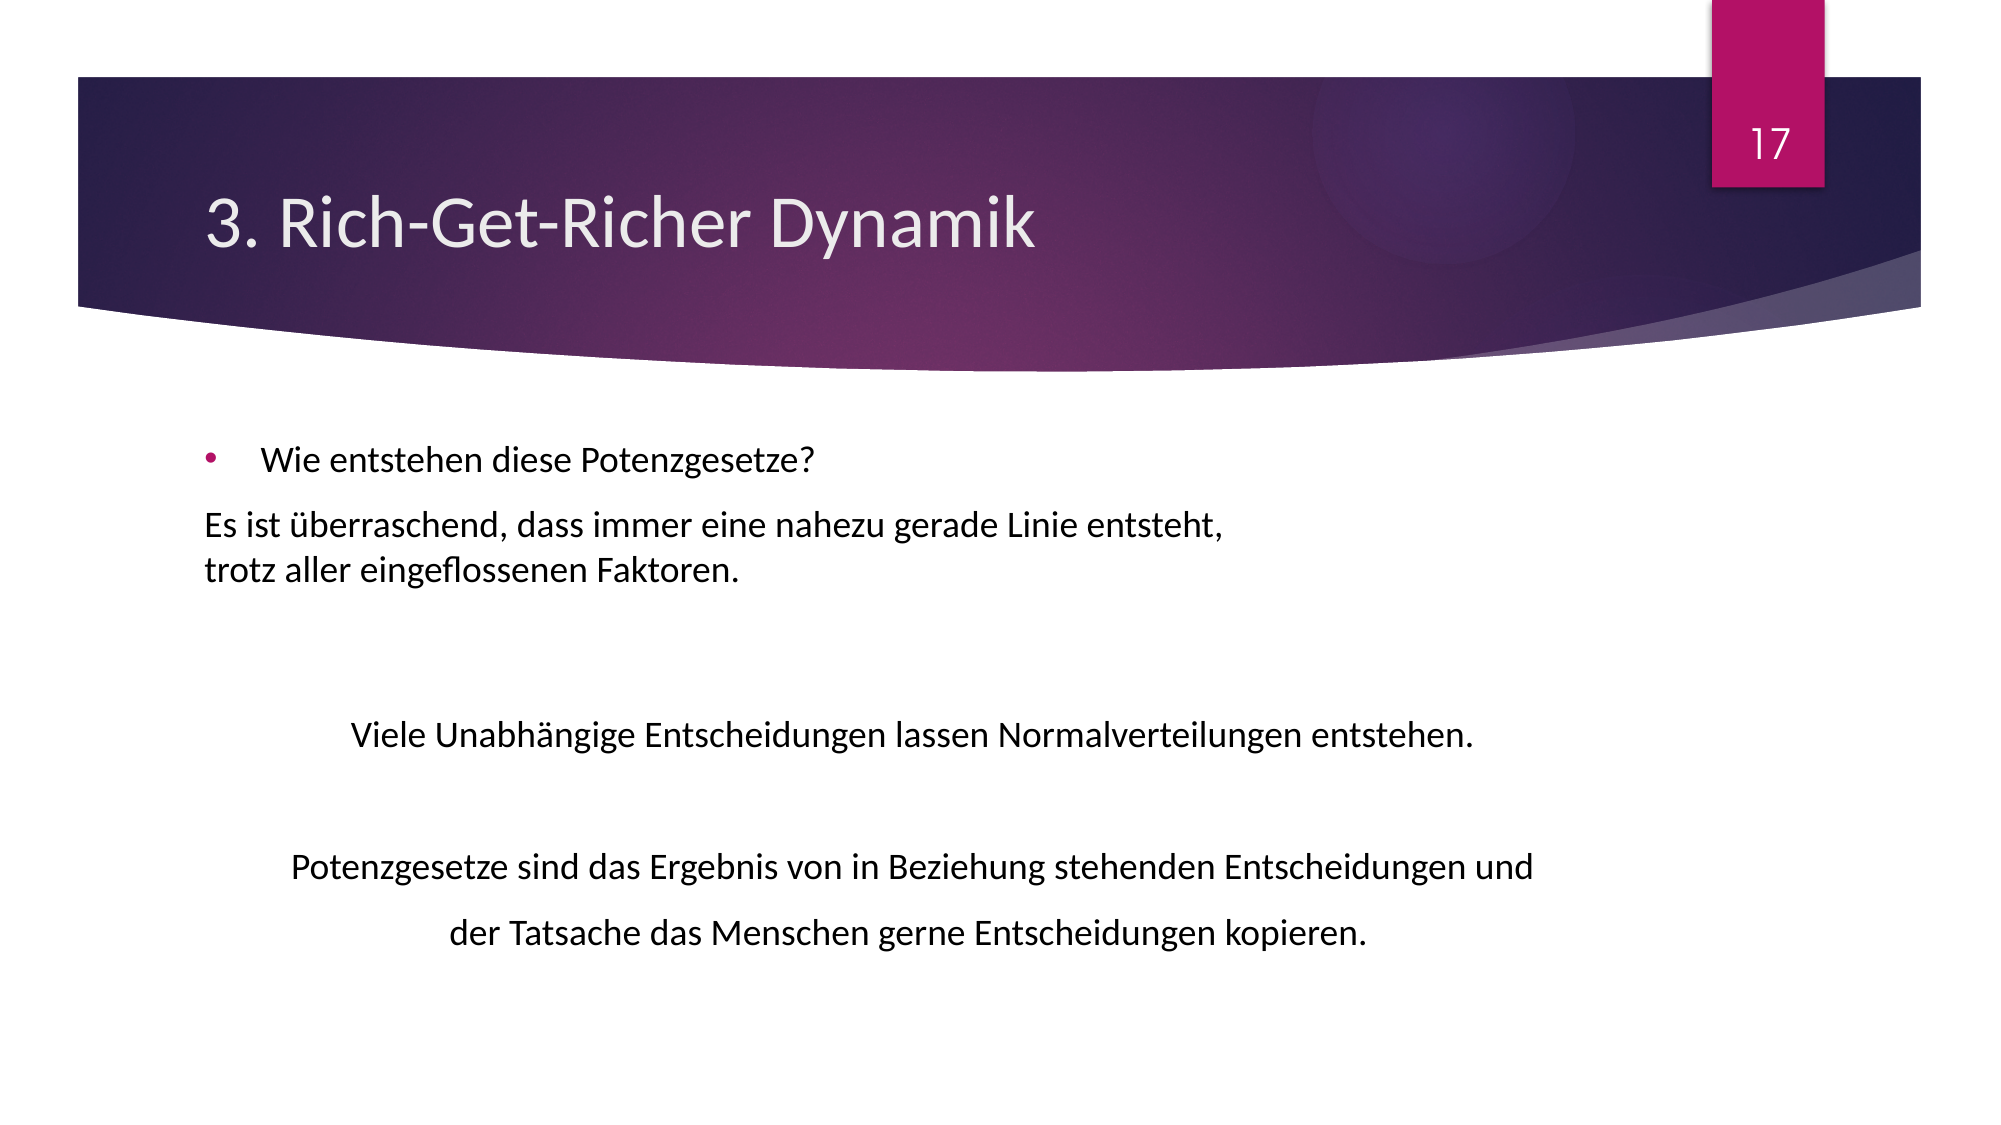

# 3. Rich-Get-Richer Dynamik
Wie entstehen diese Potenzgesetze?
Es ist überraschend, dass immer eine nahezu gerade Linie entsteht, trotz aller eingeflossenen Faktoren.
Viele Unabhängige Entscheidungen lassen Normalverteilungen entstehen.

Potenzgesetze sind das Ergebnis von in Beziehung stehenden Entscheidungen und
der Tatsache das Menschen gerne Entscheidungen kopieren.